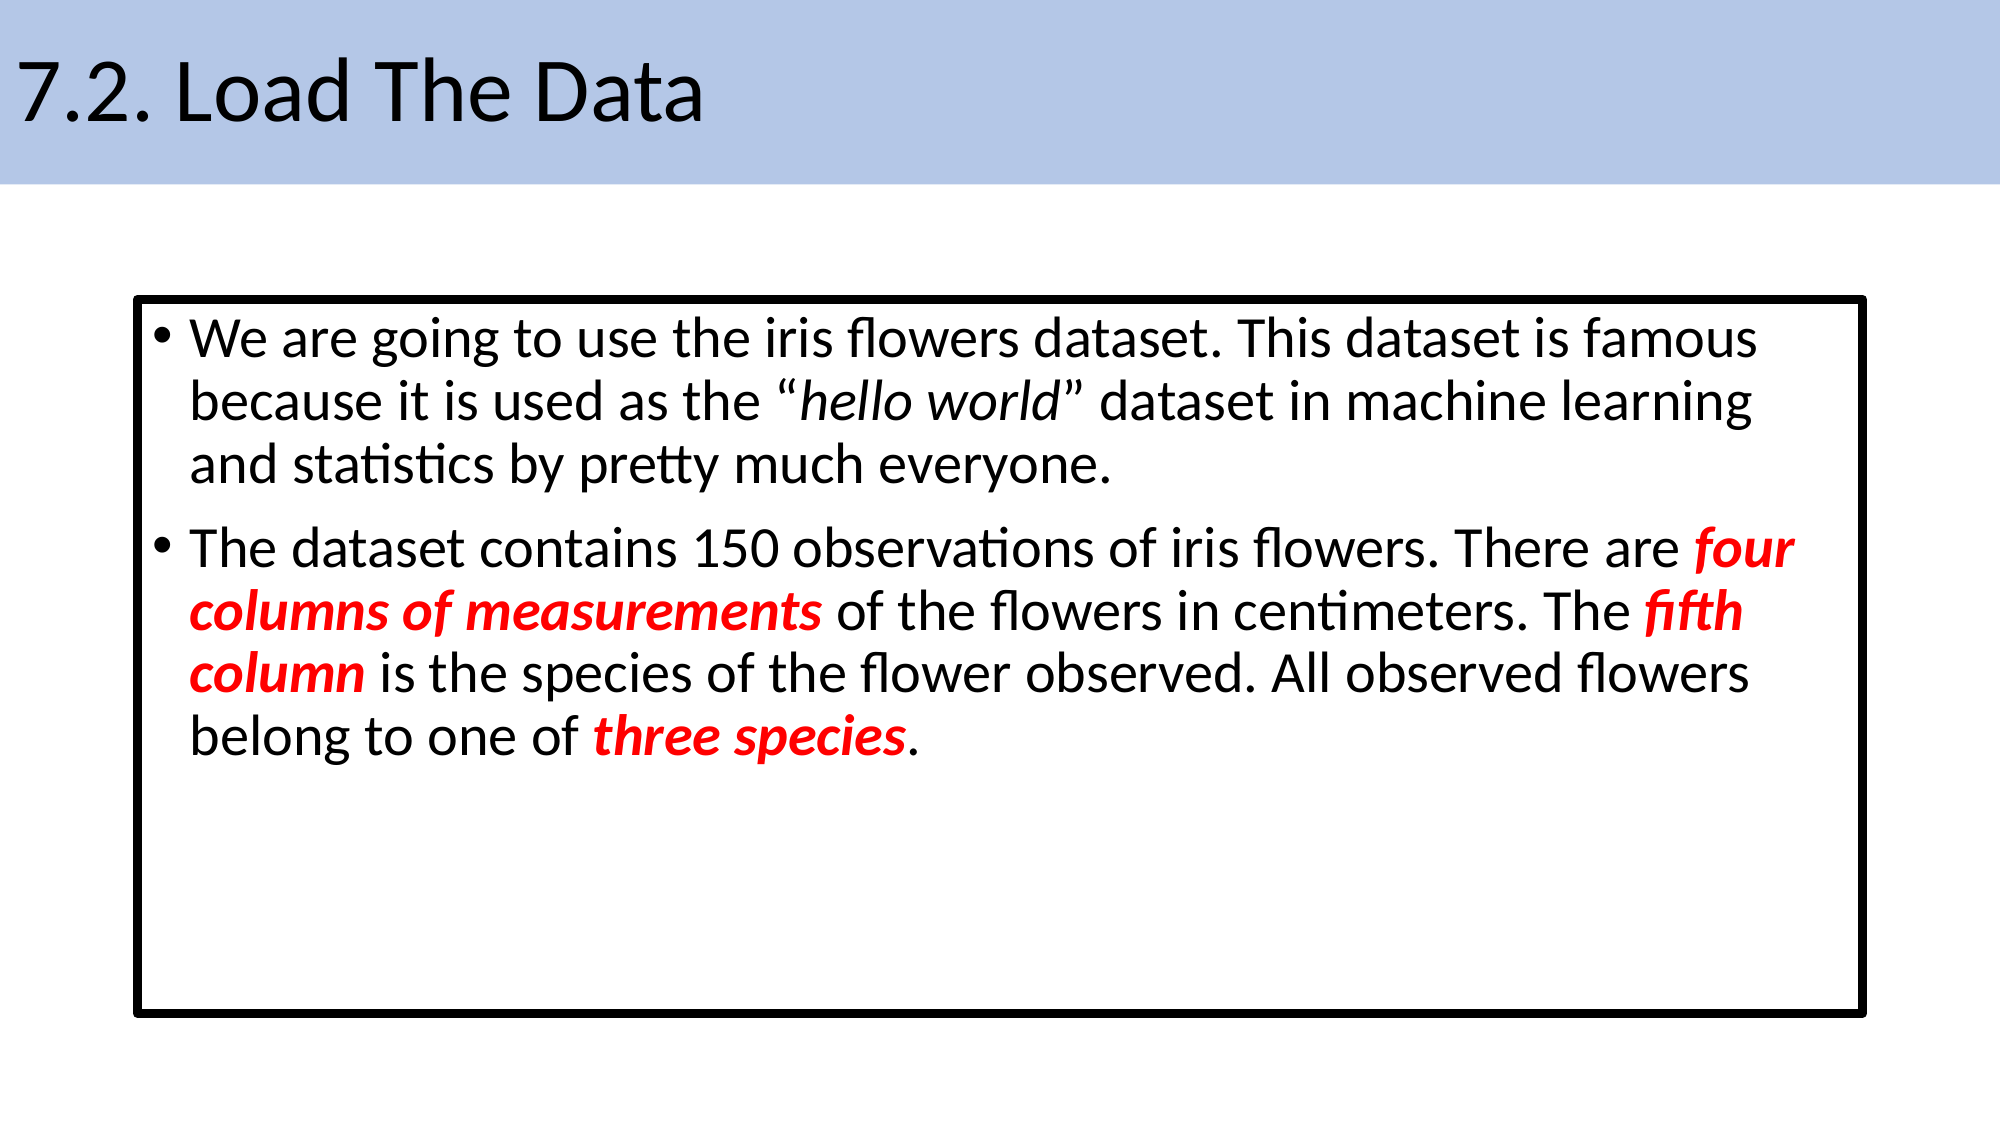

# 7.2. Load The Data
We are going to use the iris flowers dataset. This dataset is famous because it is used as the “hello world” dataset in machine learning and statistics by pretty much everyone.
The dataset contains 150 observations of iris flowers. There are four columns of measurements of the flowers in centimeters. The fifth column is the species of the flower observed. All observed flowers belong to one of three species.